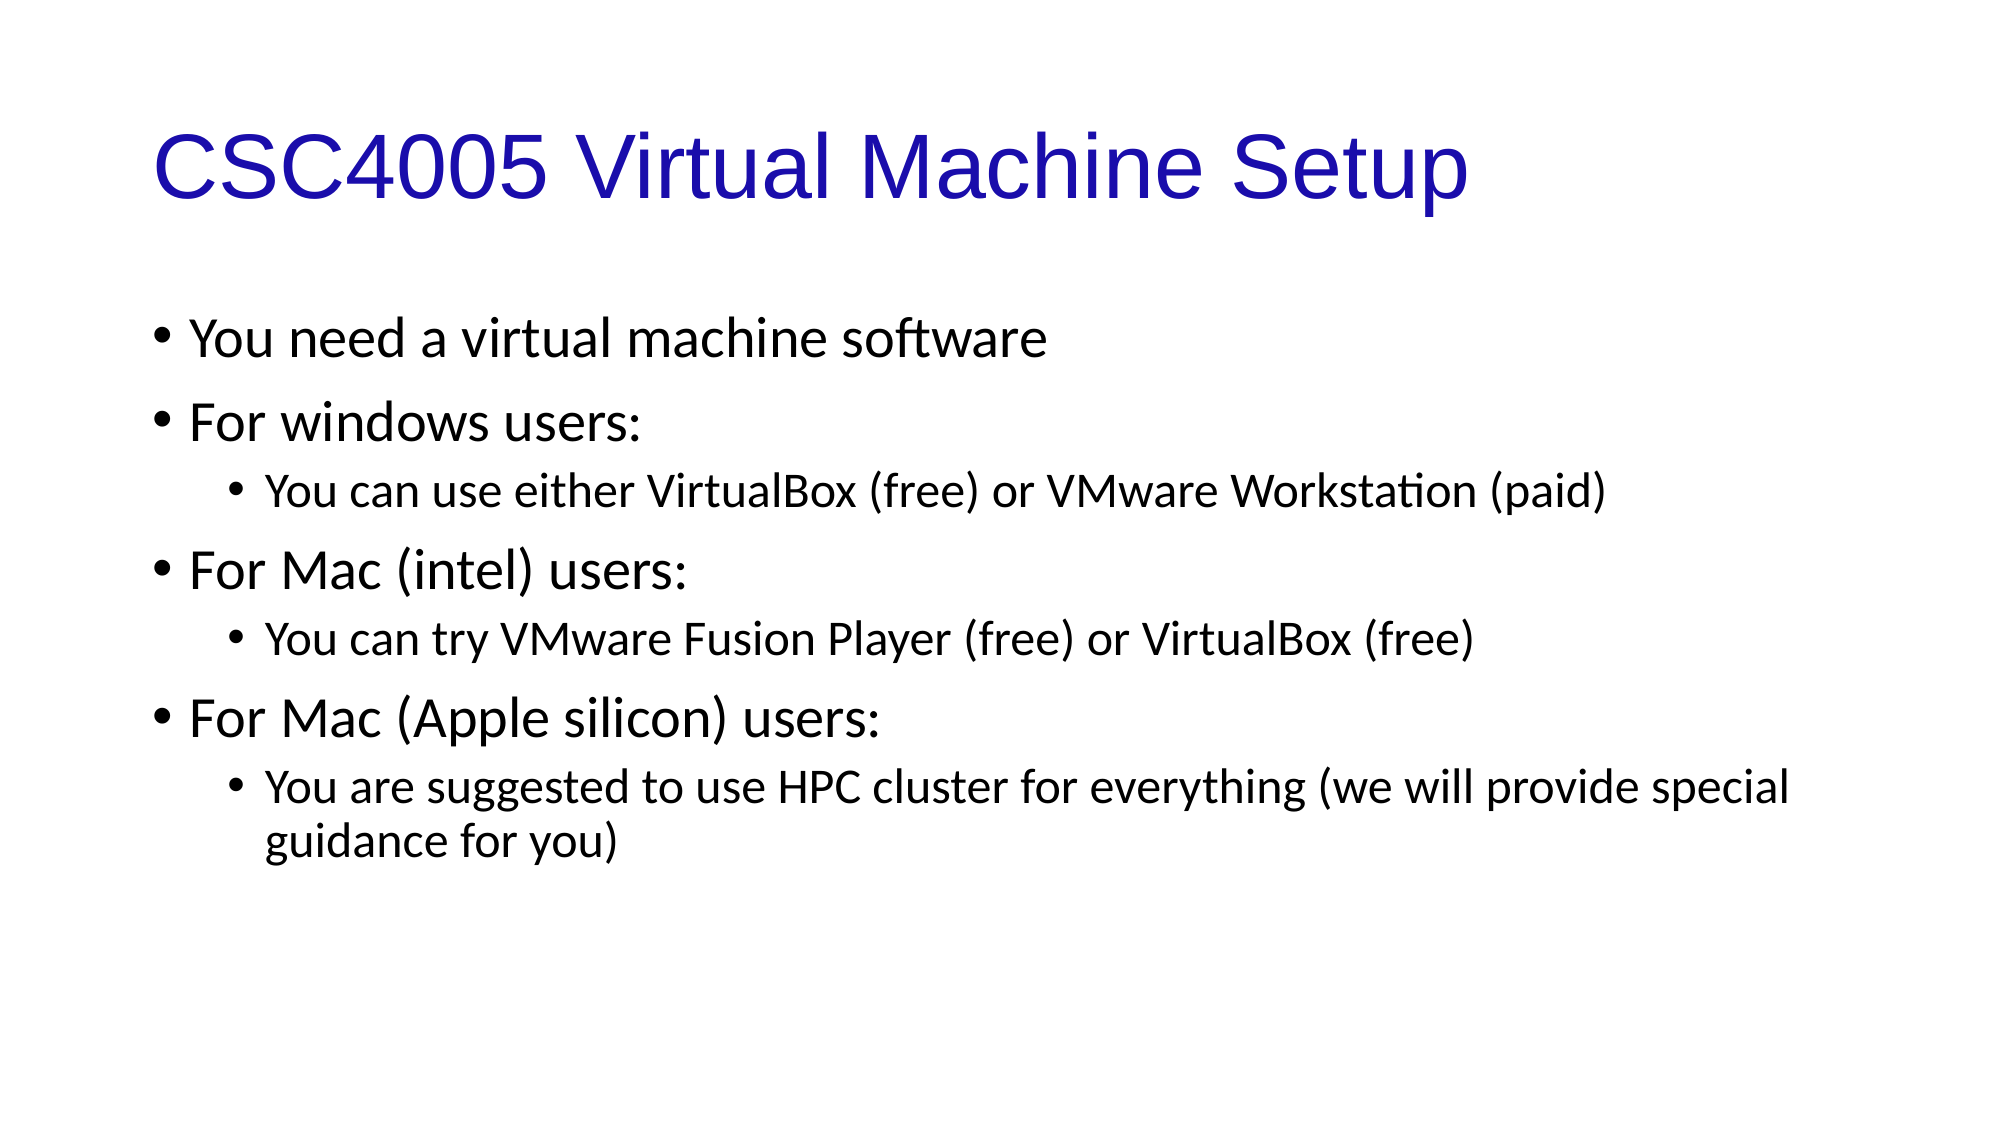

# CSC4005 Virtual Machine Setup
You need a virtual machine software
For windows users:
You can use either VirtualBox (free) or VMware Workstation (paid)
For Mac (intel) users:
You can try VMware Fusion Player (free) or VirtualBox (free)
For Mac (Apple silicon) users:
You are suggested to use HPC cluster for everything (we will provide special guidance for you)